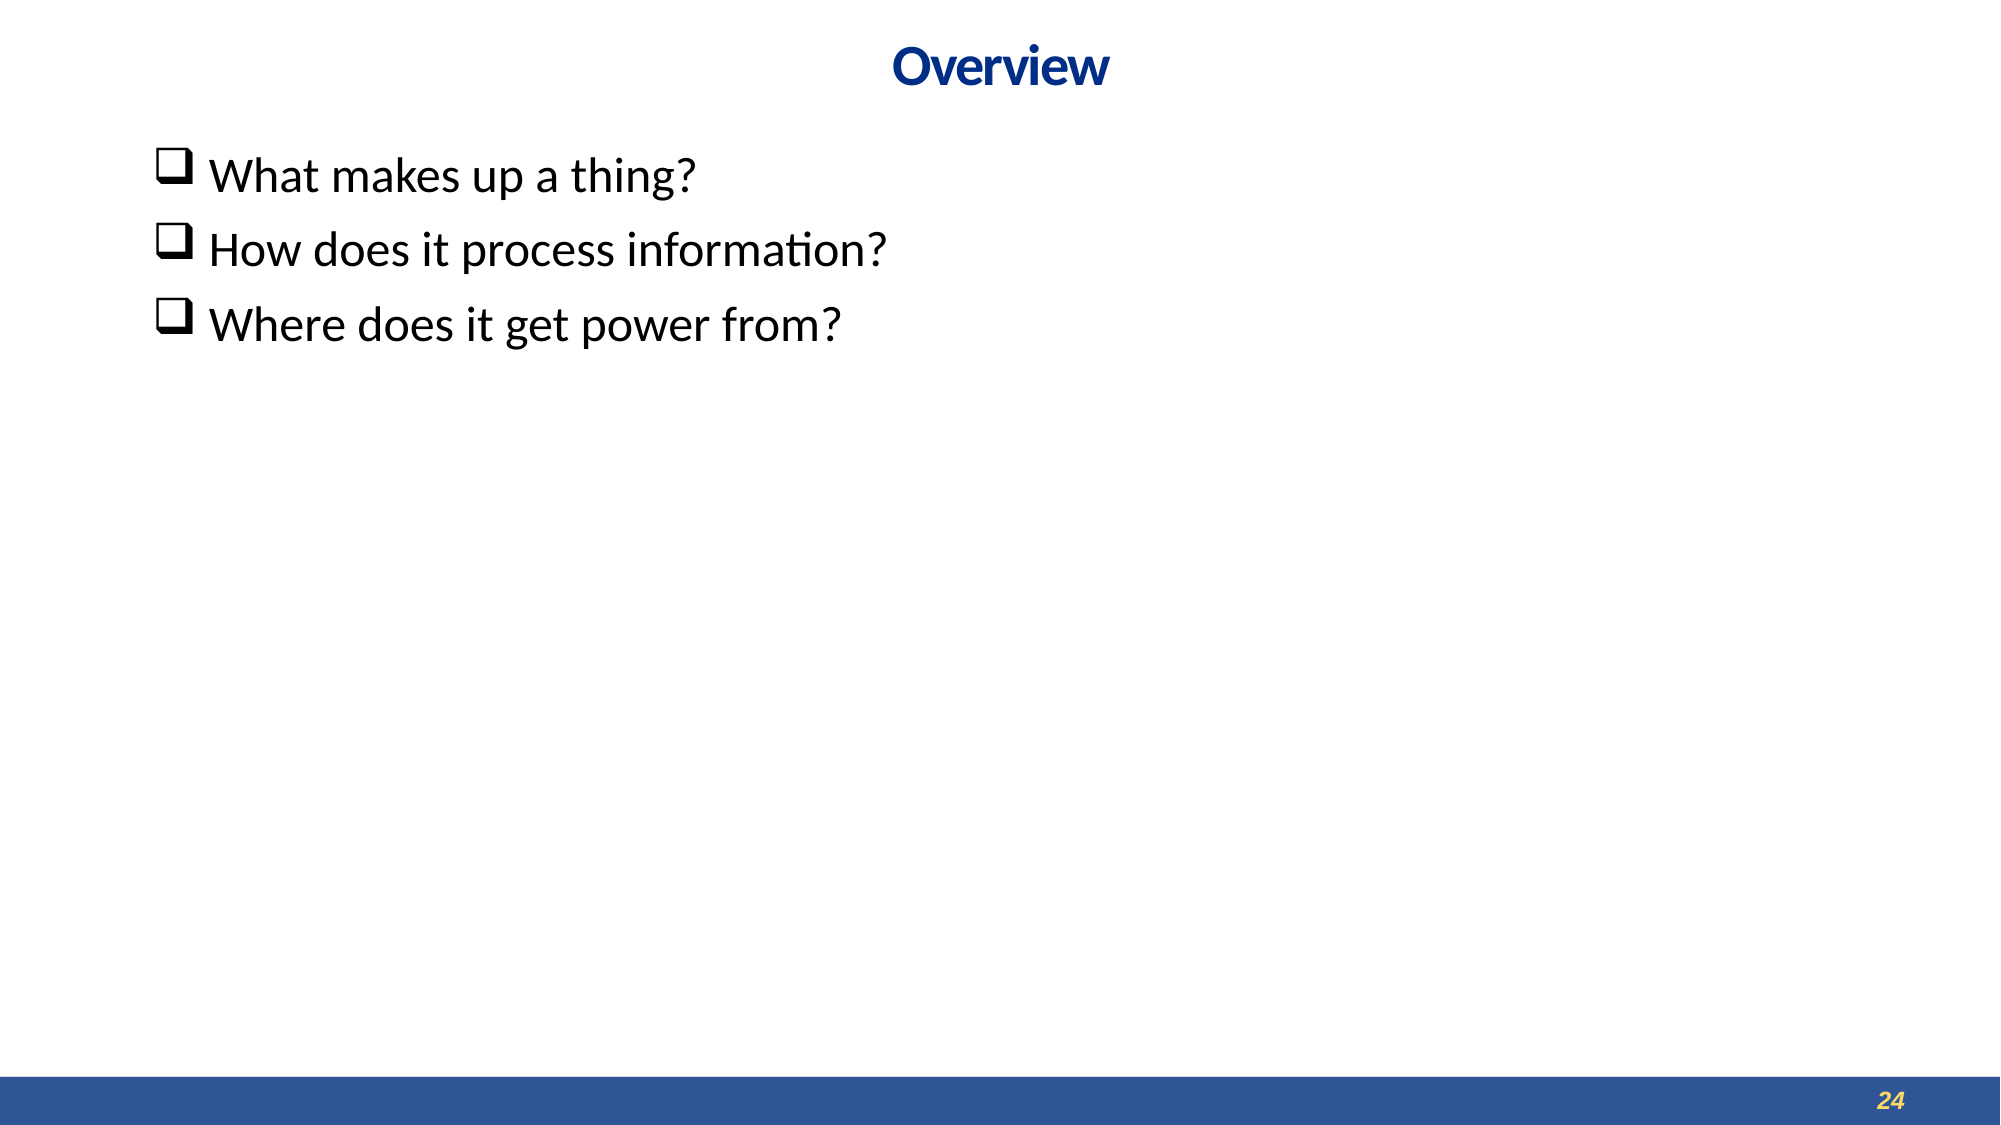

# Overview
 What makes up a thing?
 How does it process information?
 Where does it get power from?